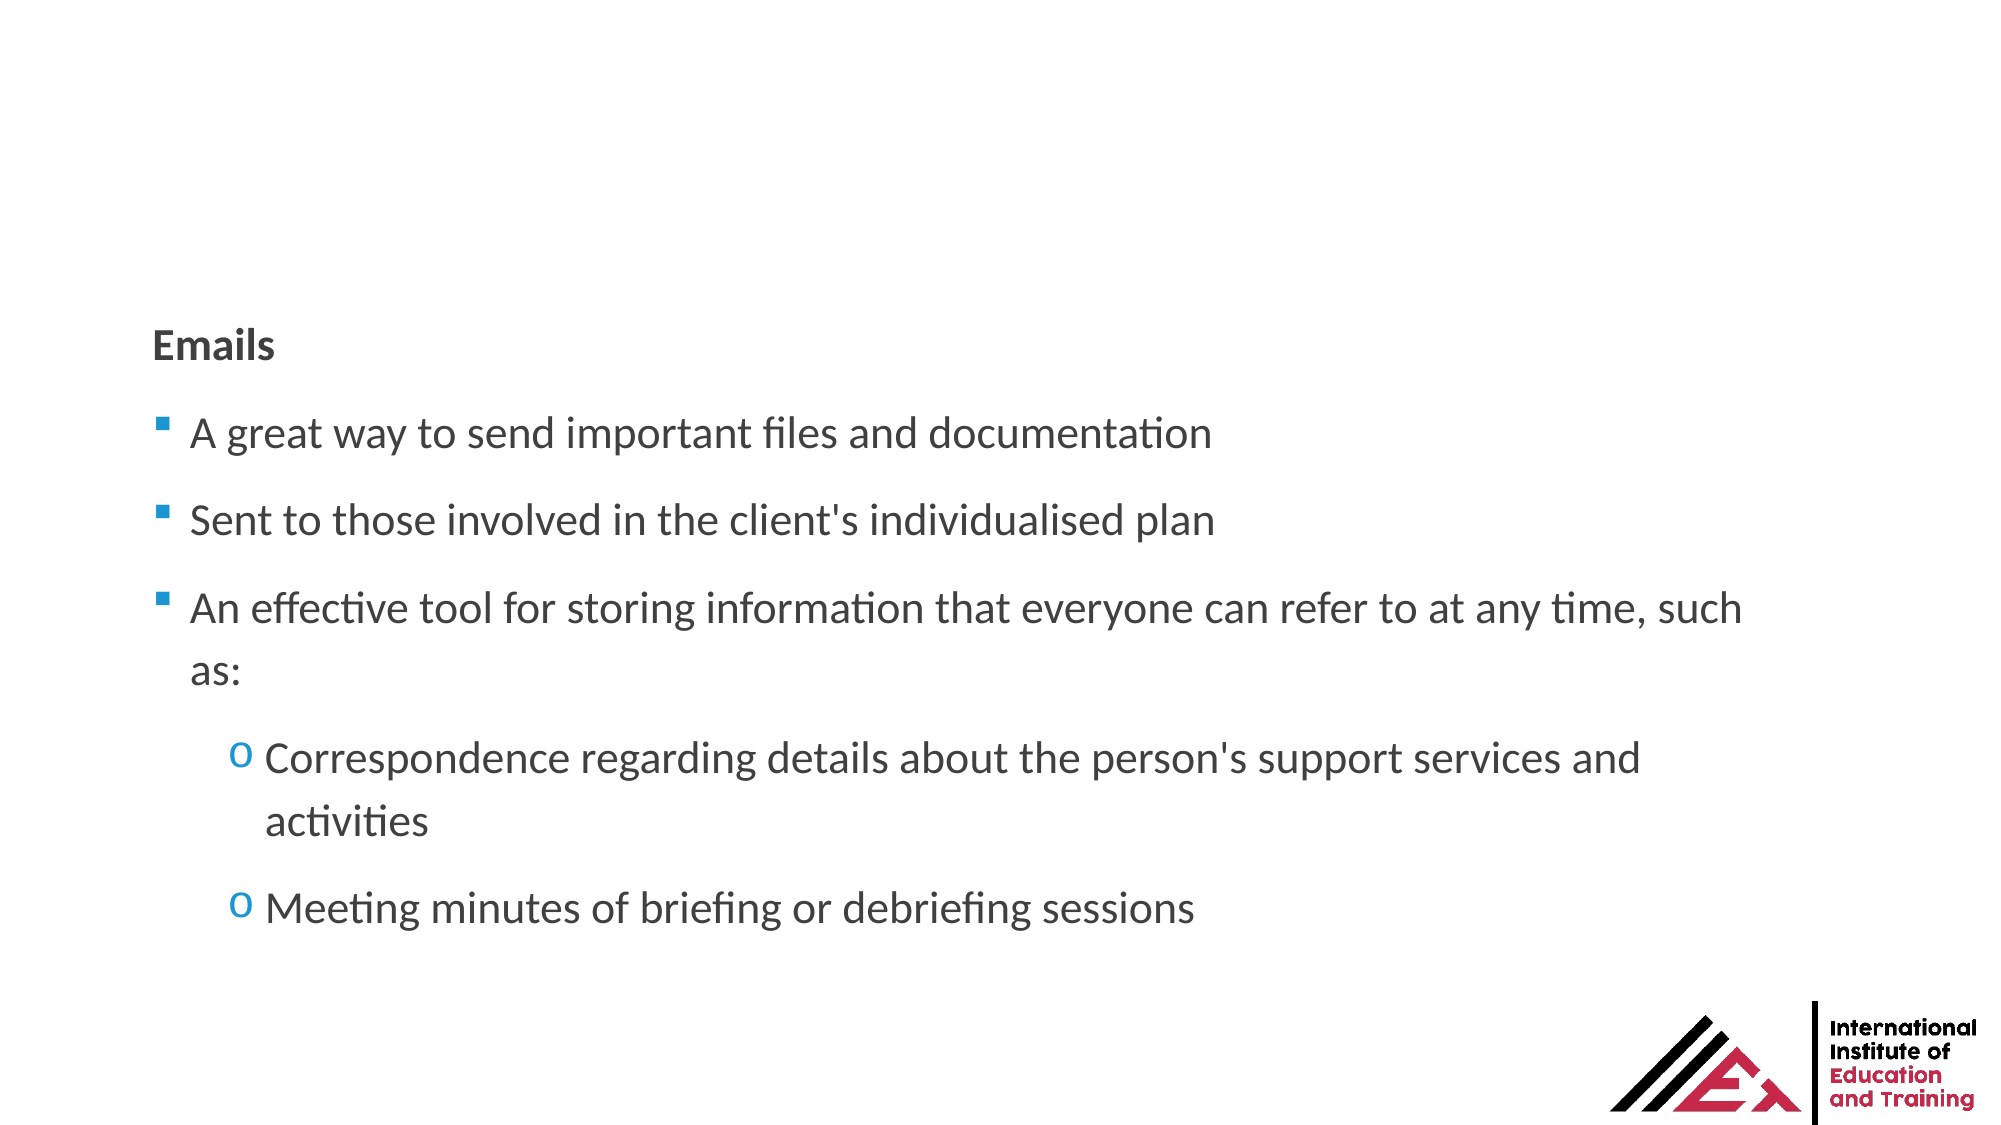

Emails
A great way to send important files and documentation
Sent to those involved in the client's individualised plan
An effective tool for storing information that everyone can refer to at any time, such as:
Correspondence regarding details about the person's support services and activities
Meeting minutes of briefing or debriefing sessions